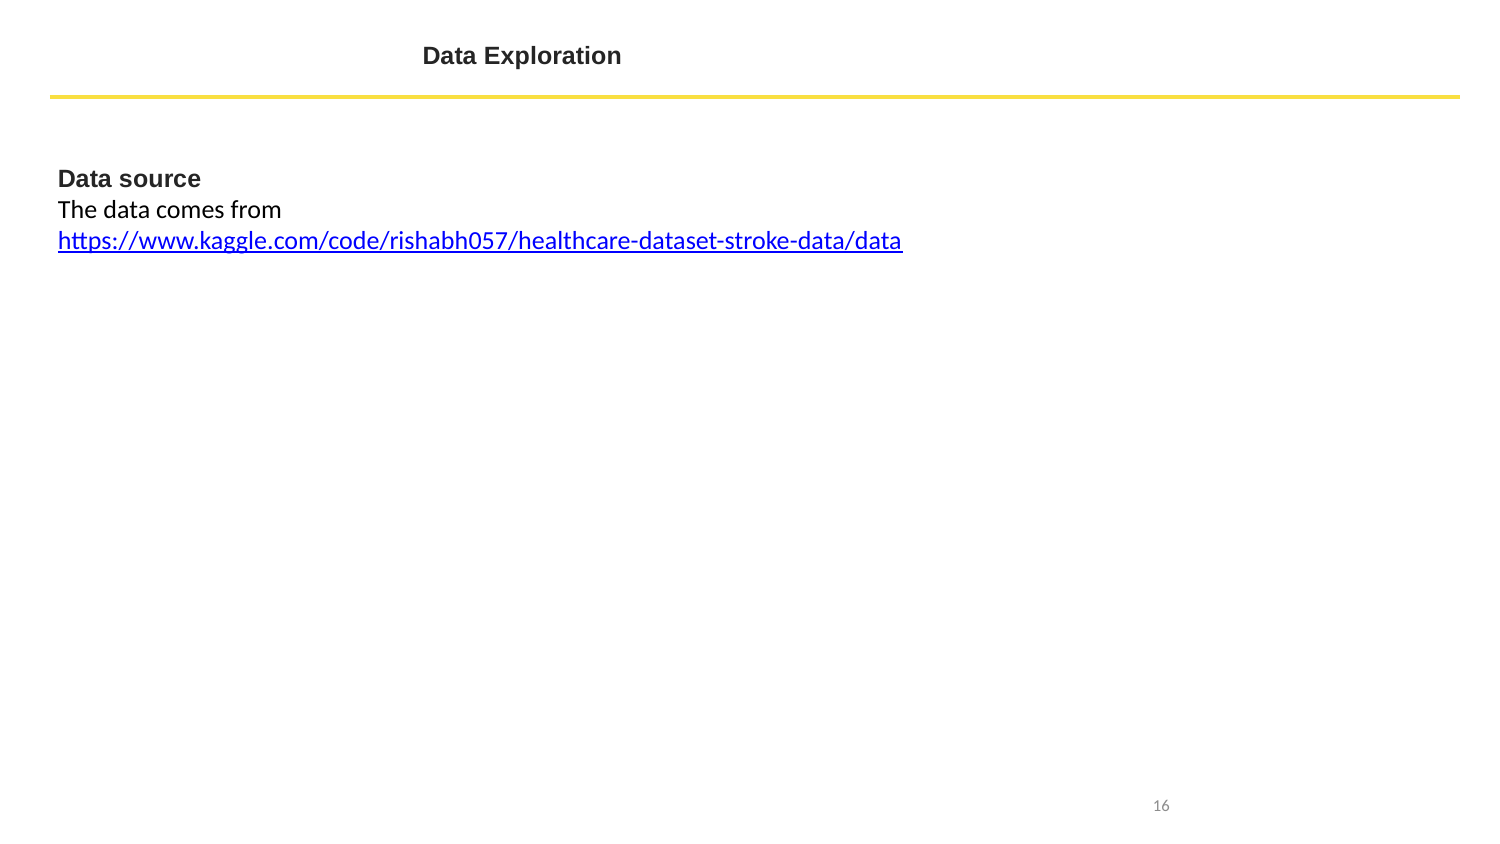

Data Exploration

Data source
The data comes from https://www.kaggle.com/code/rishabh057/healthcare-dataset-stroke-data/data

16